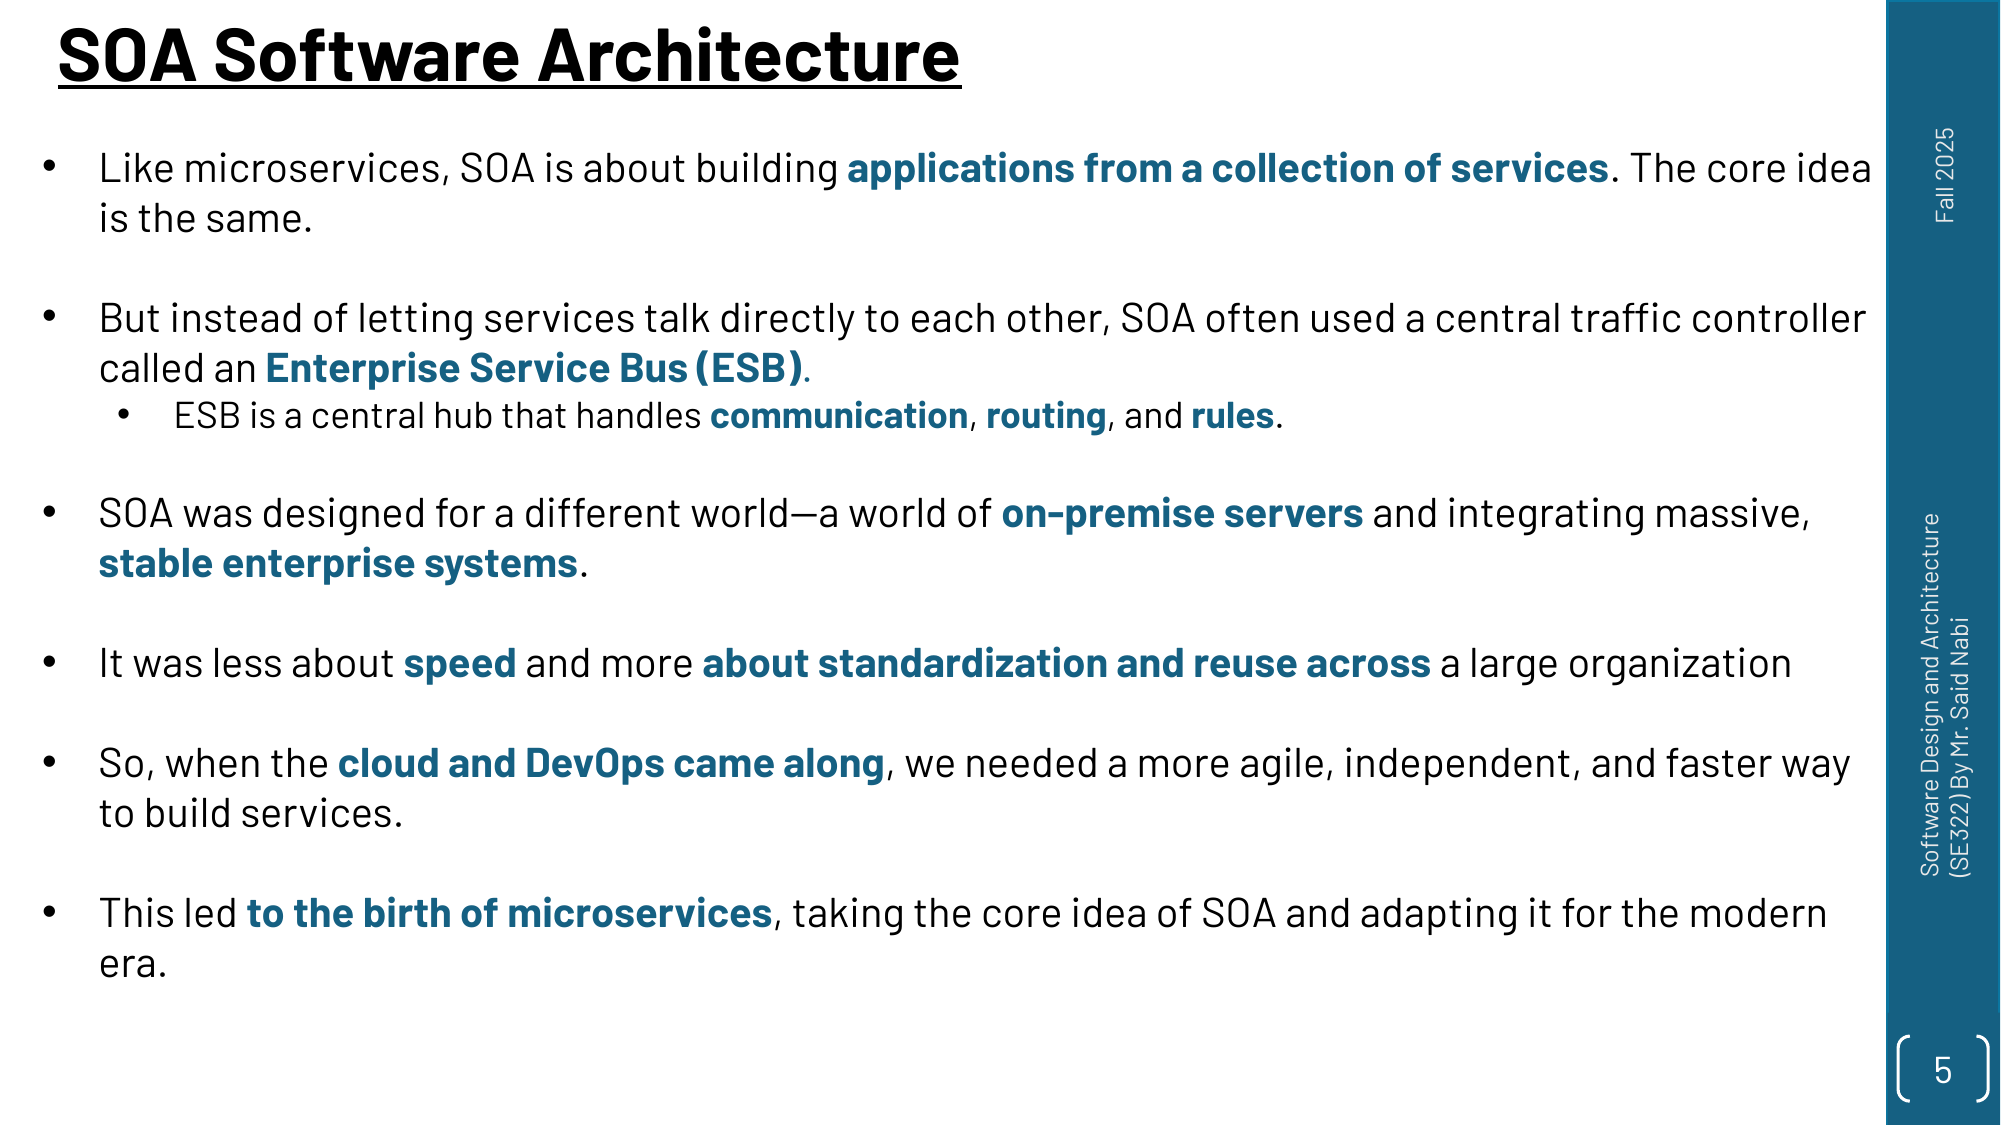

SOA Software Architecture
Like microservices, SOA is about building applications from a collection of services. The core idea is the same.

But instead of letting services talk directly to each other, SOA often used a central traffic controller called an Enterprise Service Bus (ESB).
ESB is a central hub that handles communication, routing, and rules.

SOA was designed for a different world—a world of on-premise servers and integrating massive, stable enterprise systems.

It was less about speed and more about standardization and reuse across a large organization

So, when the cloud and DevOps came along, we needed a more agile, independent, and faster way to build services.

This led to the birth of microservices, taking the core idea of SOA and adapting it for the modern era.